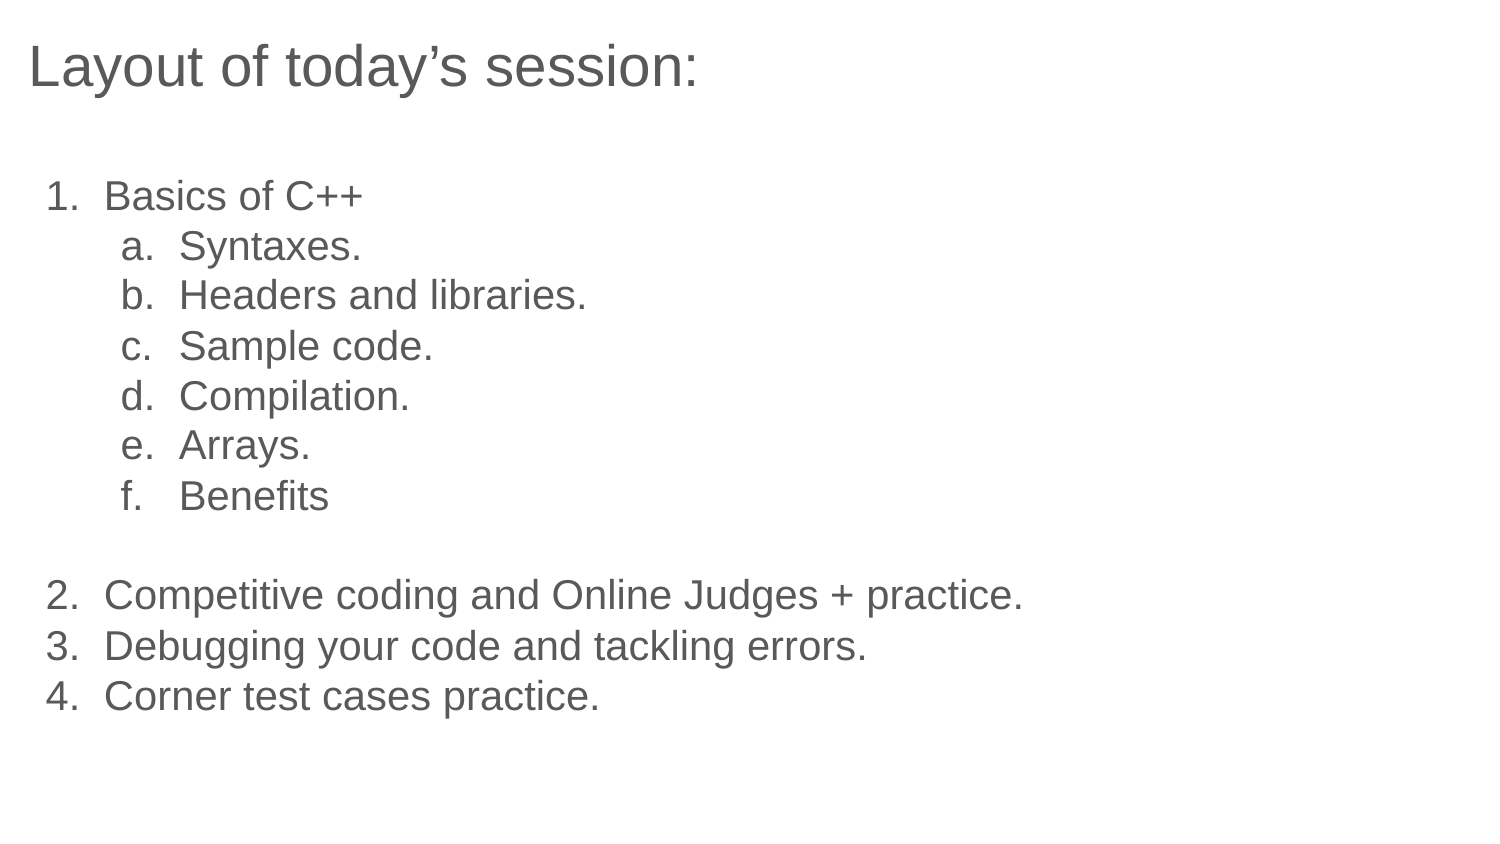

Layout of today’s session:

Basics of C++
Syntaxes.
Headers and libraries.
Sample code.
Compilation.
Arrays.
Benefits

Competitive coding and Online Judges + practice.
Debugging your code and tackling errors.
Corner test cases practice.